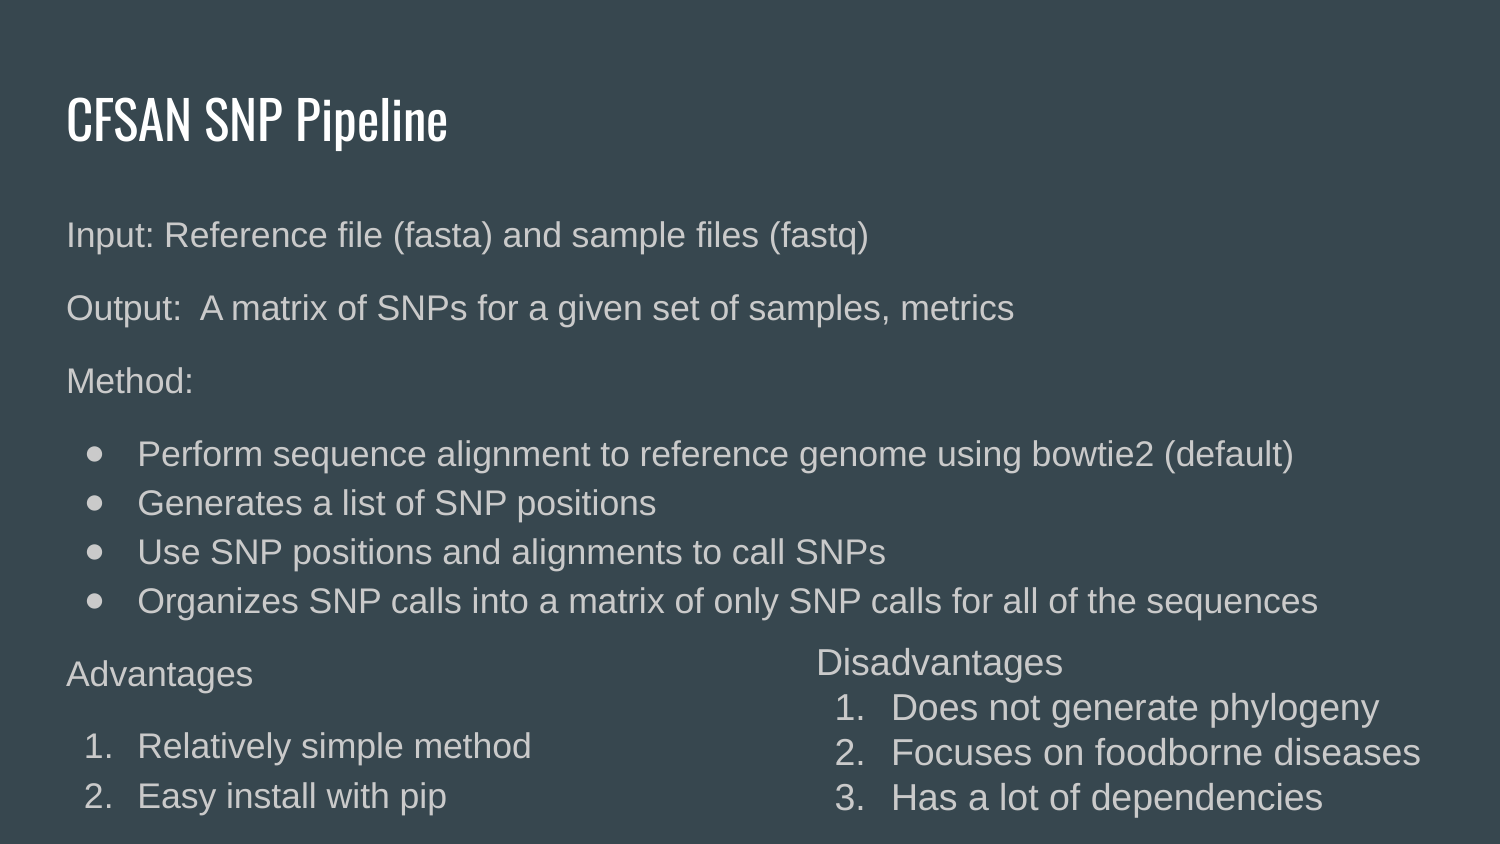

# CFSAN SNP Pipeline
Input: Reference file (fasta) and sample files (fastq)
Output:  A matrix of SNPs for a given set of samples, metrics
Method:
Perform sequence alignment to reference genome using bowtie2 (default)
Generates a list of SNP positions
Use SNP positions and alignments to call SNPs
Organizes SNP calls into a matrix of only SNP calls for all of the sequences
Advantages
Relatively simple method
Easy install with pip
Disadvantages
Does not generate phylogeny
Focuses on foodborne diseases
Has a lot of dependencies